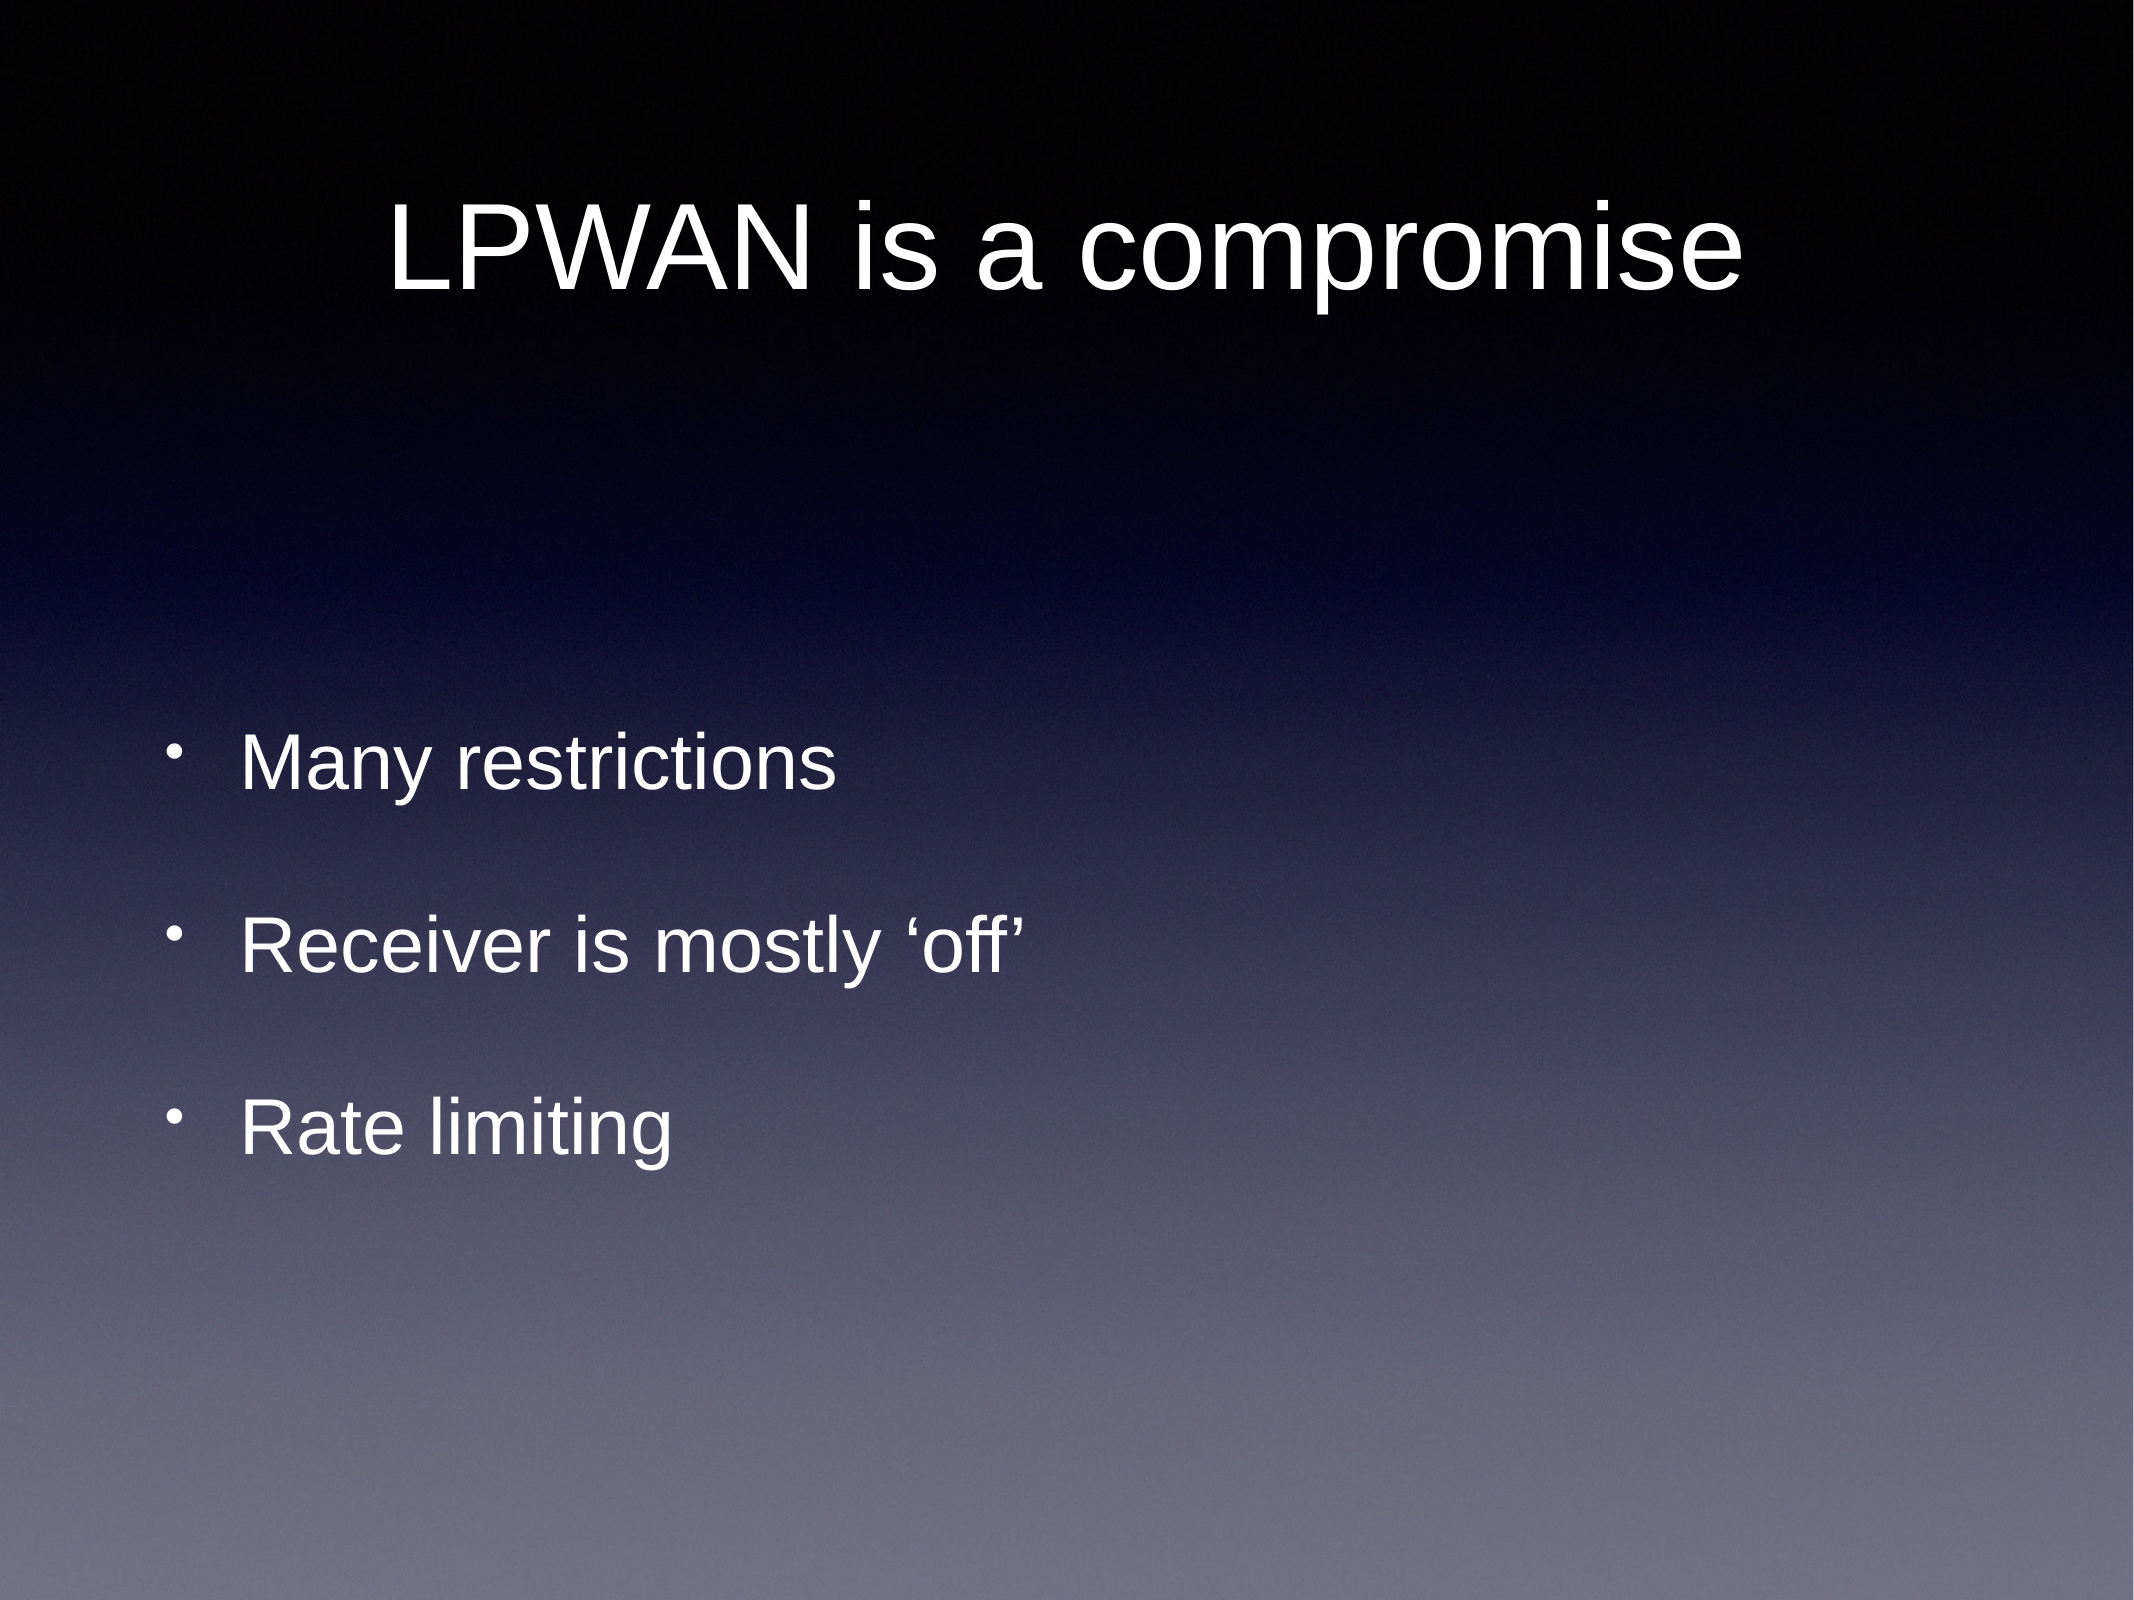

# LPWAN is a compromise
Many restrictions
Receiver is mostly ‘off’
Rate limiting